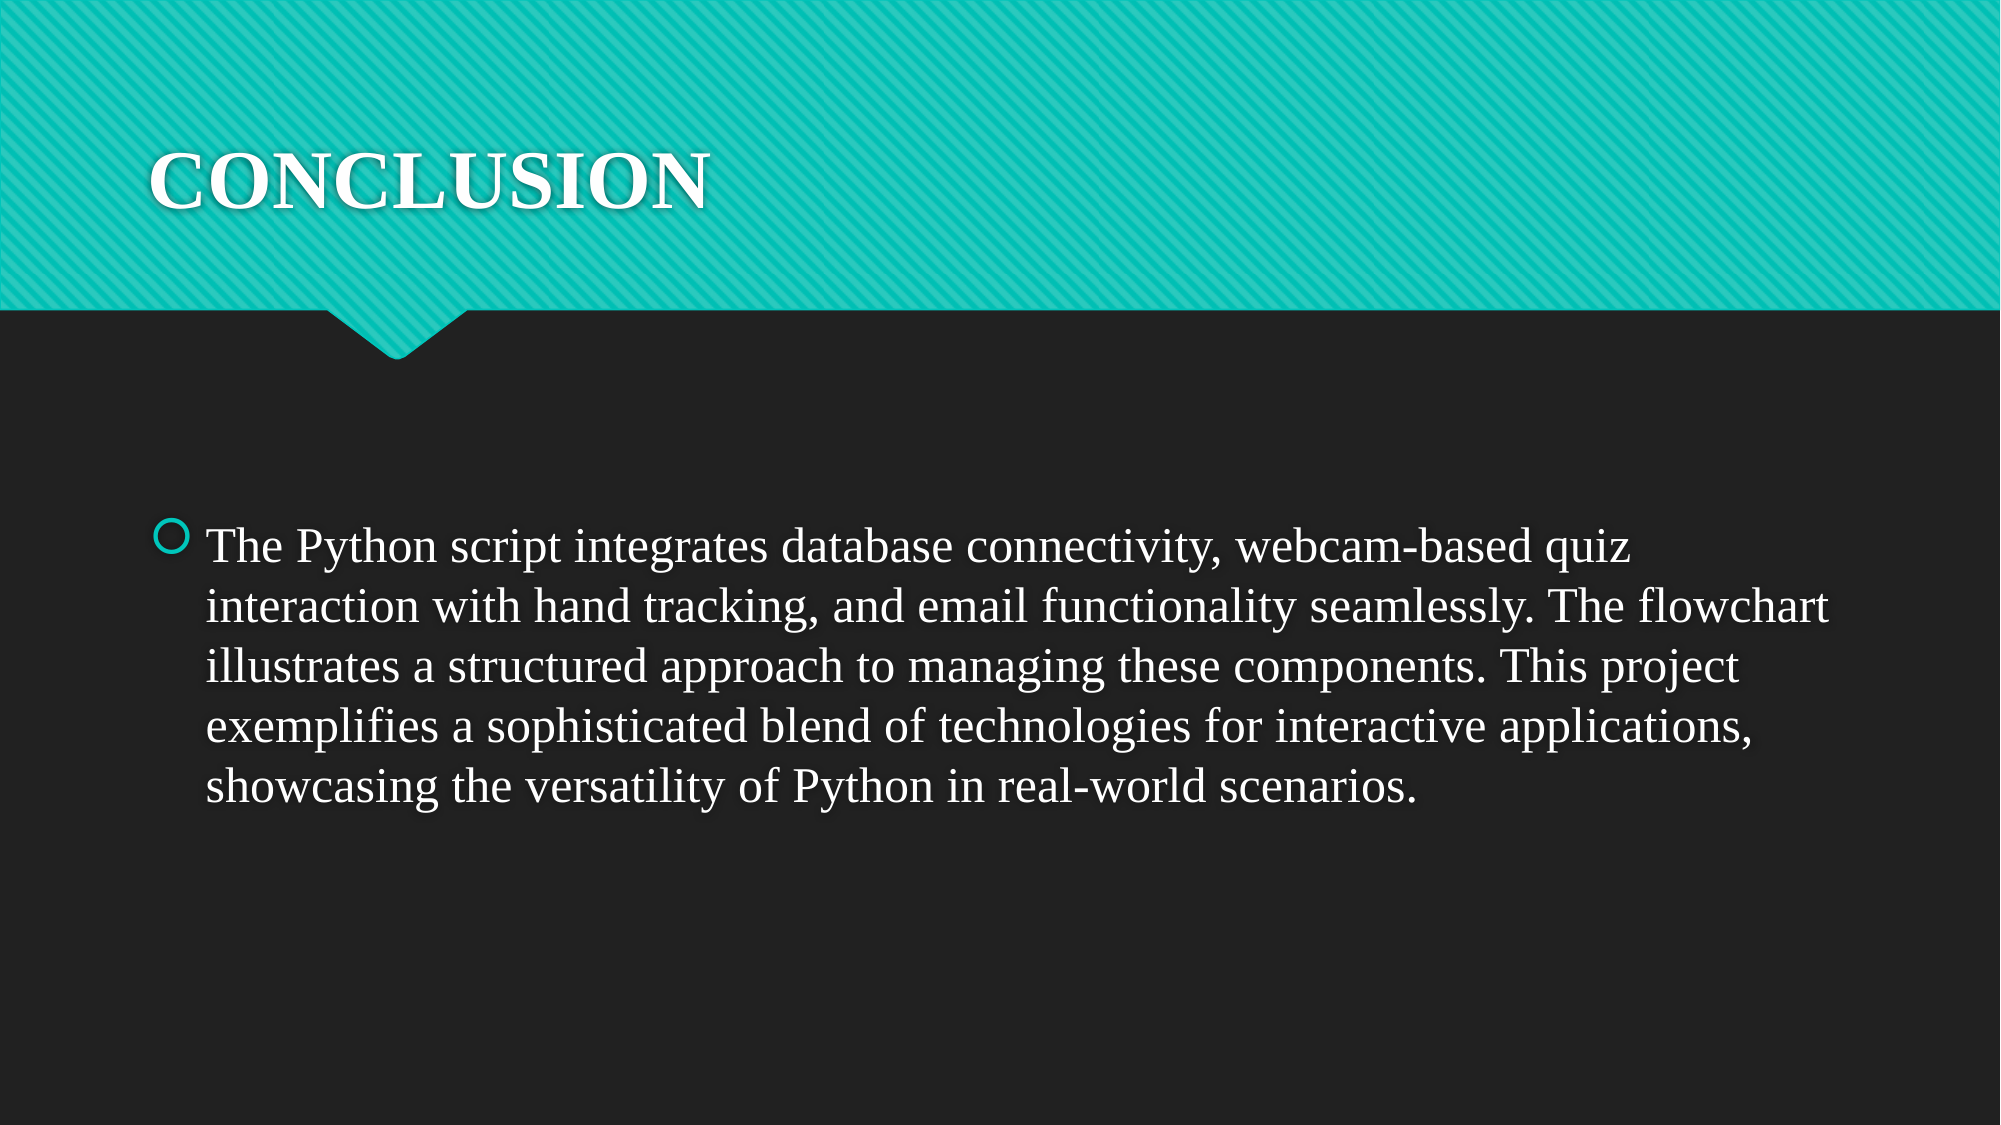

# CONCLUSION
The Python script integrates database connectivity, webcam-based quiz interaction with hand tracking, and email functionality seamlessly. The flowchart illustrates a structured approach to managing these components. This project exemplifies a sophisticated blend of technologies for interactive applications, showcasing the versatility of Python in real-world scenarios.